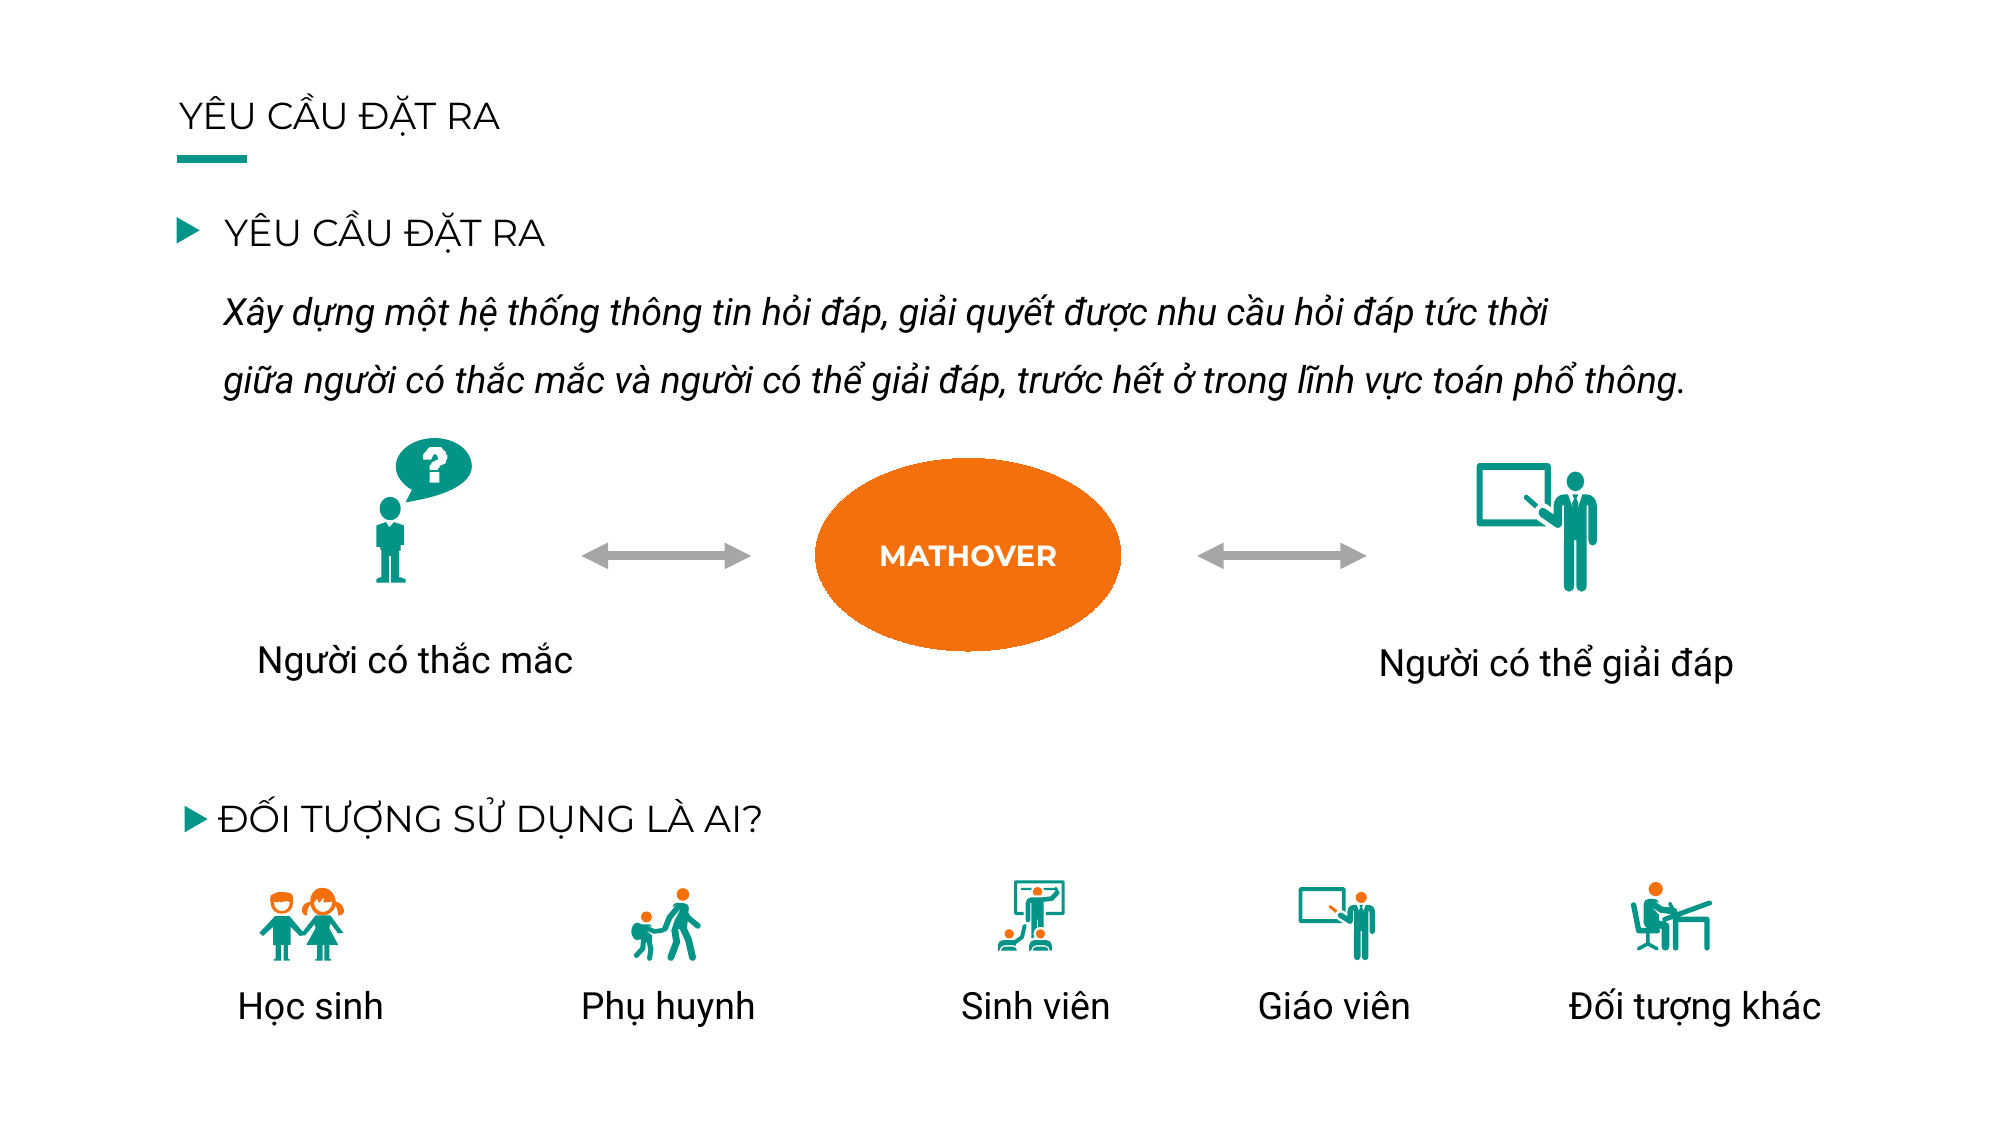

YÊU CẦU ĐẶT RA
YÊU CẦU ĐẶT RA

Xây dựng một hệ thống thông tin hỏi đáp, giải quyết được nhu cầu hỏi đáp tức thời
giữa người có thắc mắc và người có thể giải đáp, trước hết ở trong lĩnh vực toán phổ thông.

MATHOVER

Người có thắc mắc
Người có thể giải đáp
ĐỐI TƯỢNG SỬ DỤNG LÀ AI?

Học sinh
Phụ huynh
Sinh viên
Giáo viên
Đối tượng khác